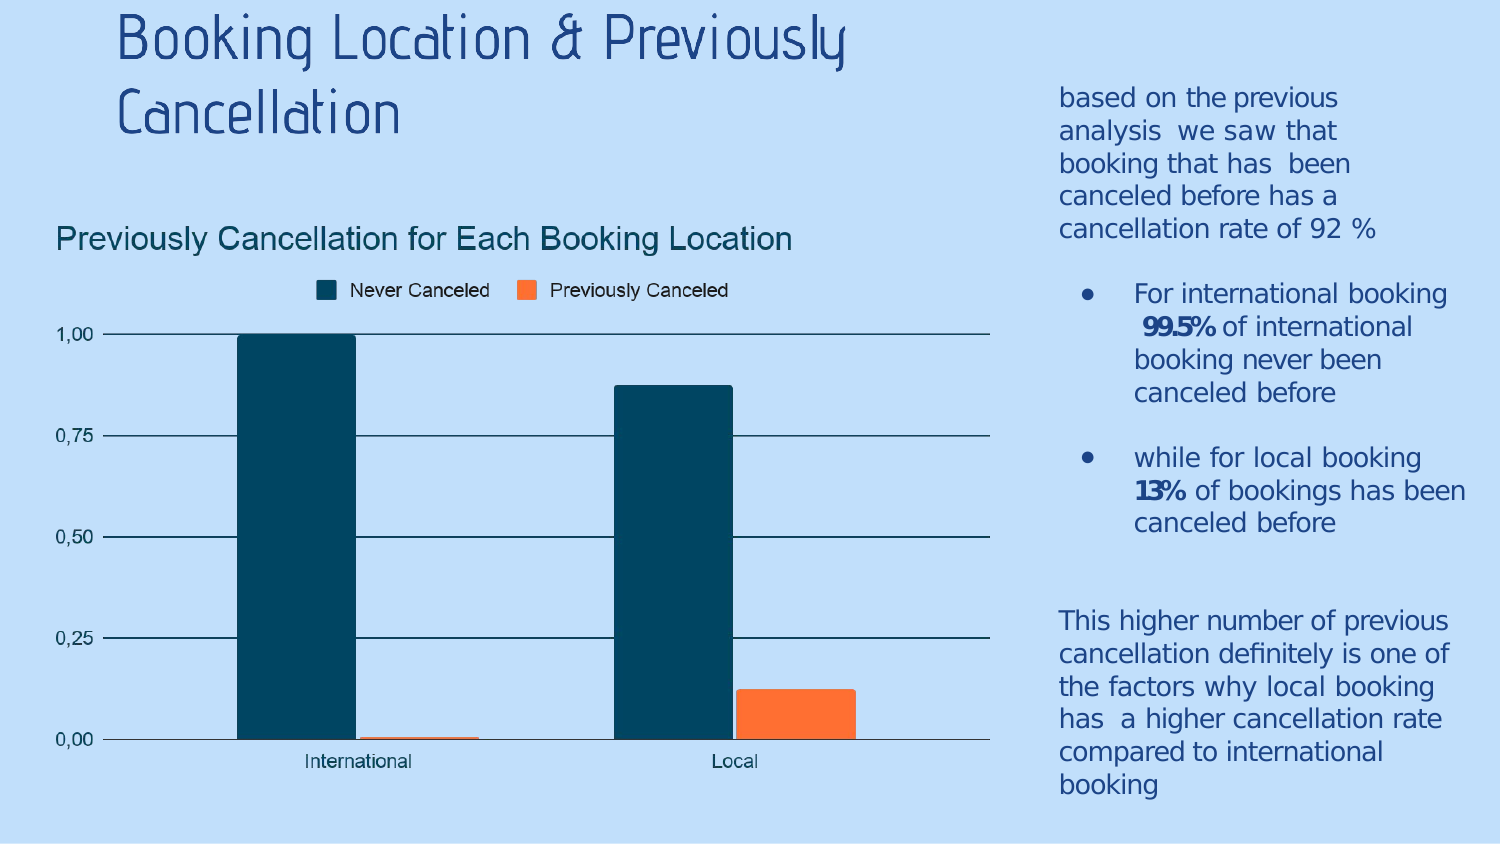

based on the previous analysis  we saw that booking that has  been canceled before has a  cancellation rate of 92 %

For international booking  99.5% of international  booking never been  canceled before

while for local booking 13%  of bookings has been  canceled before

This higher number of previous  cancellation deﬁnitely is one of  the factors why local booking has  a higher cancellation rate  compared to international  booking